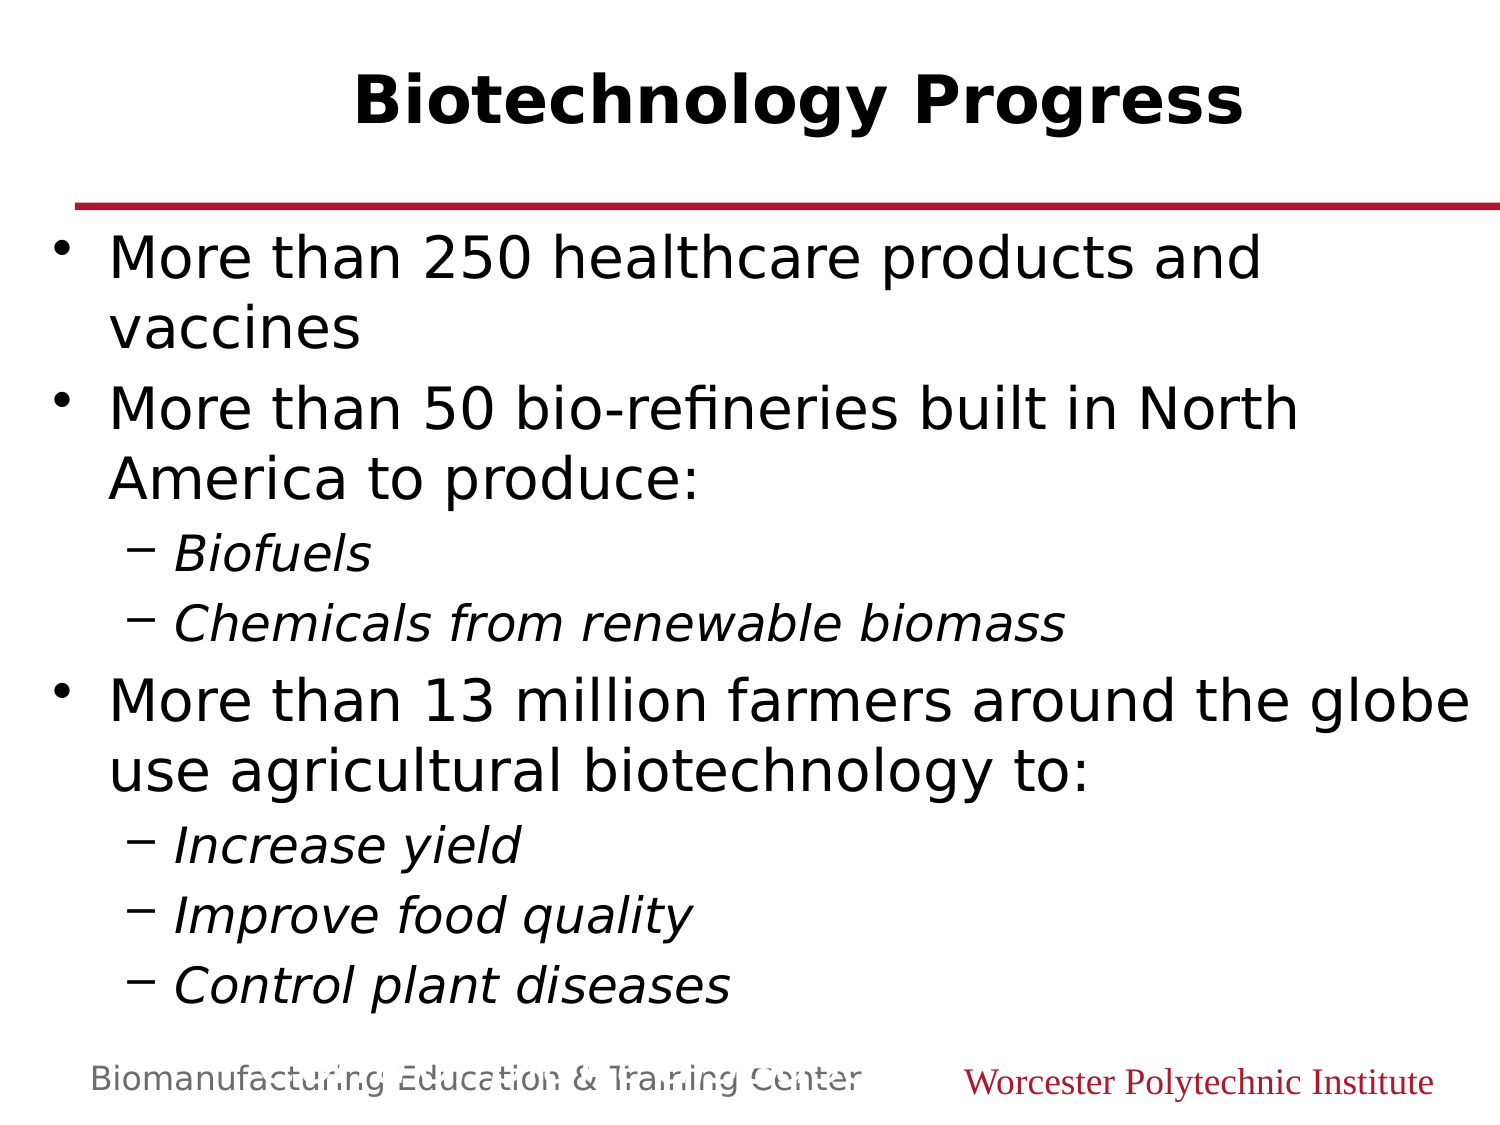

Biotechnology Progress
More than 250 healthcare products and vaccines
More than 50 bio-refineries built in North America to produce:
Biofuels
Chemicals from renewable biomass
More than 13 million farmers around the globe use agricultural biotechnology to:
Increase yield
Improve food quality
Control plant diseases
	Control plant diseases
	Improve food quality

Biomanufacturing Education & Training Center